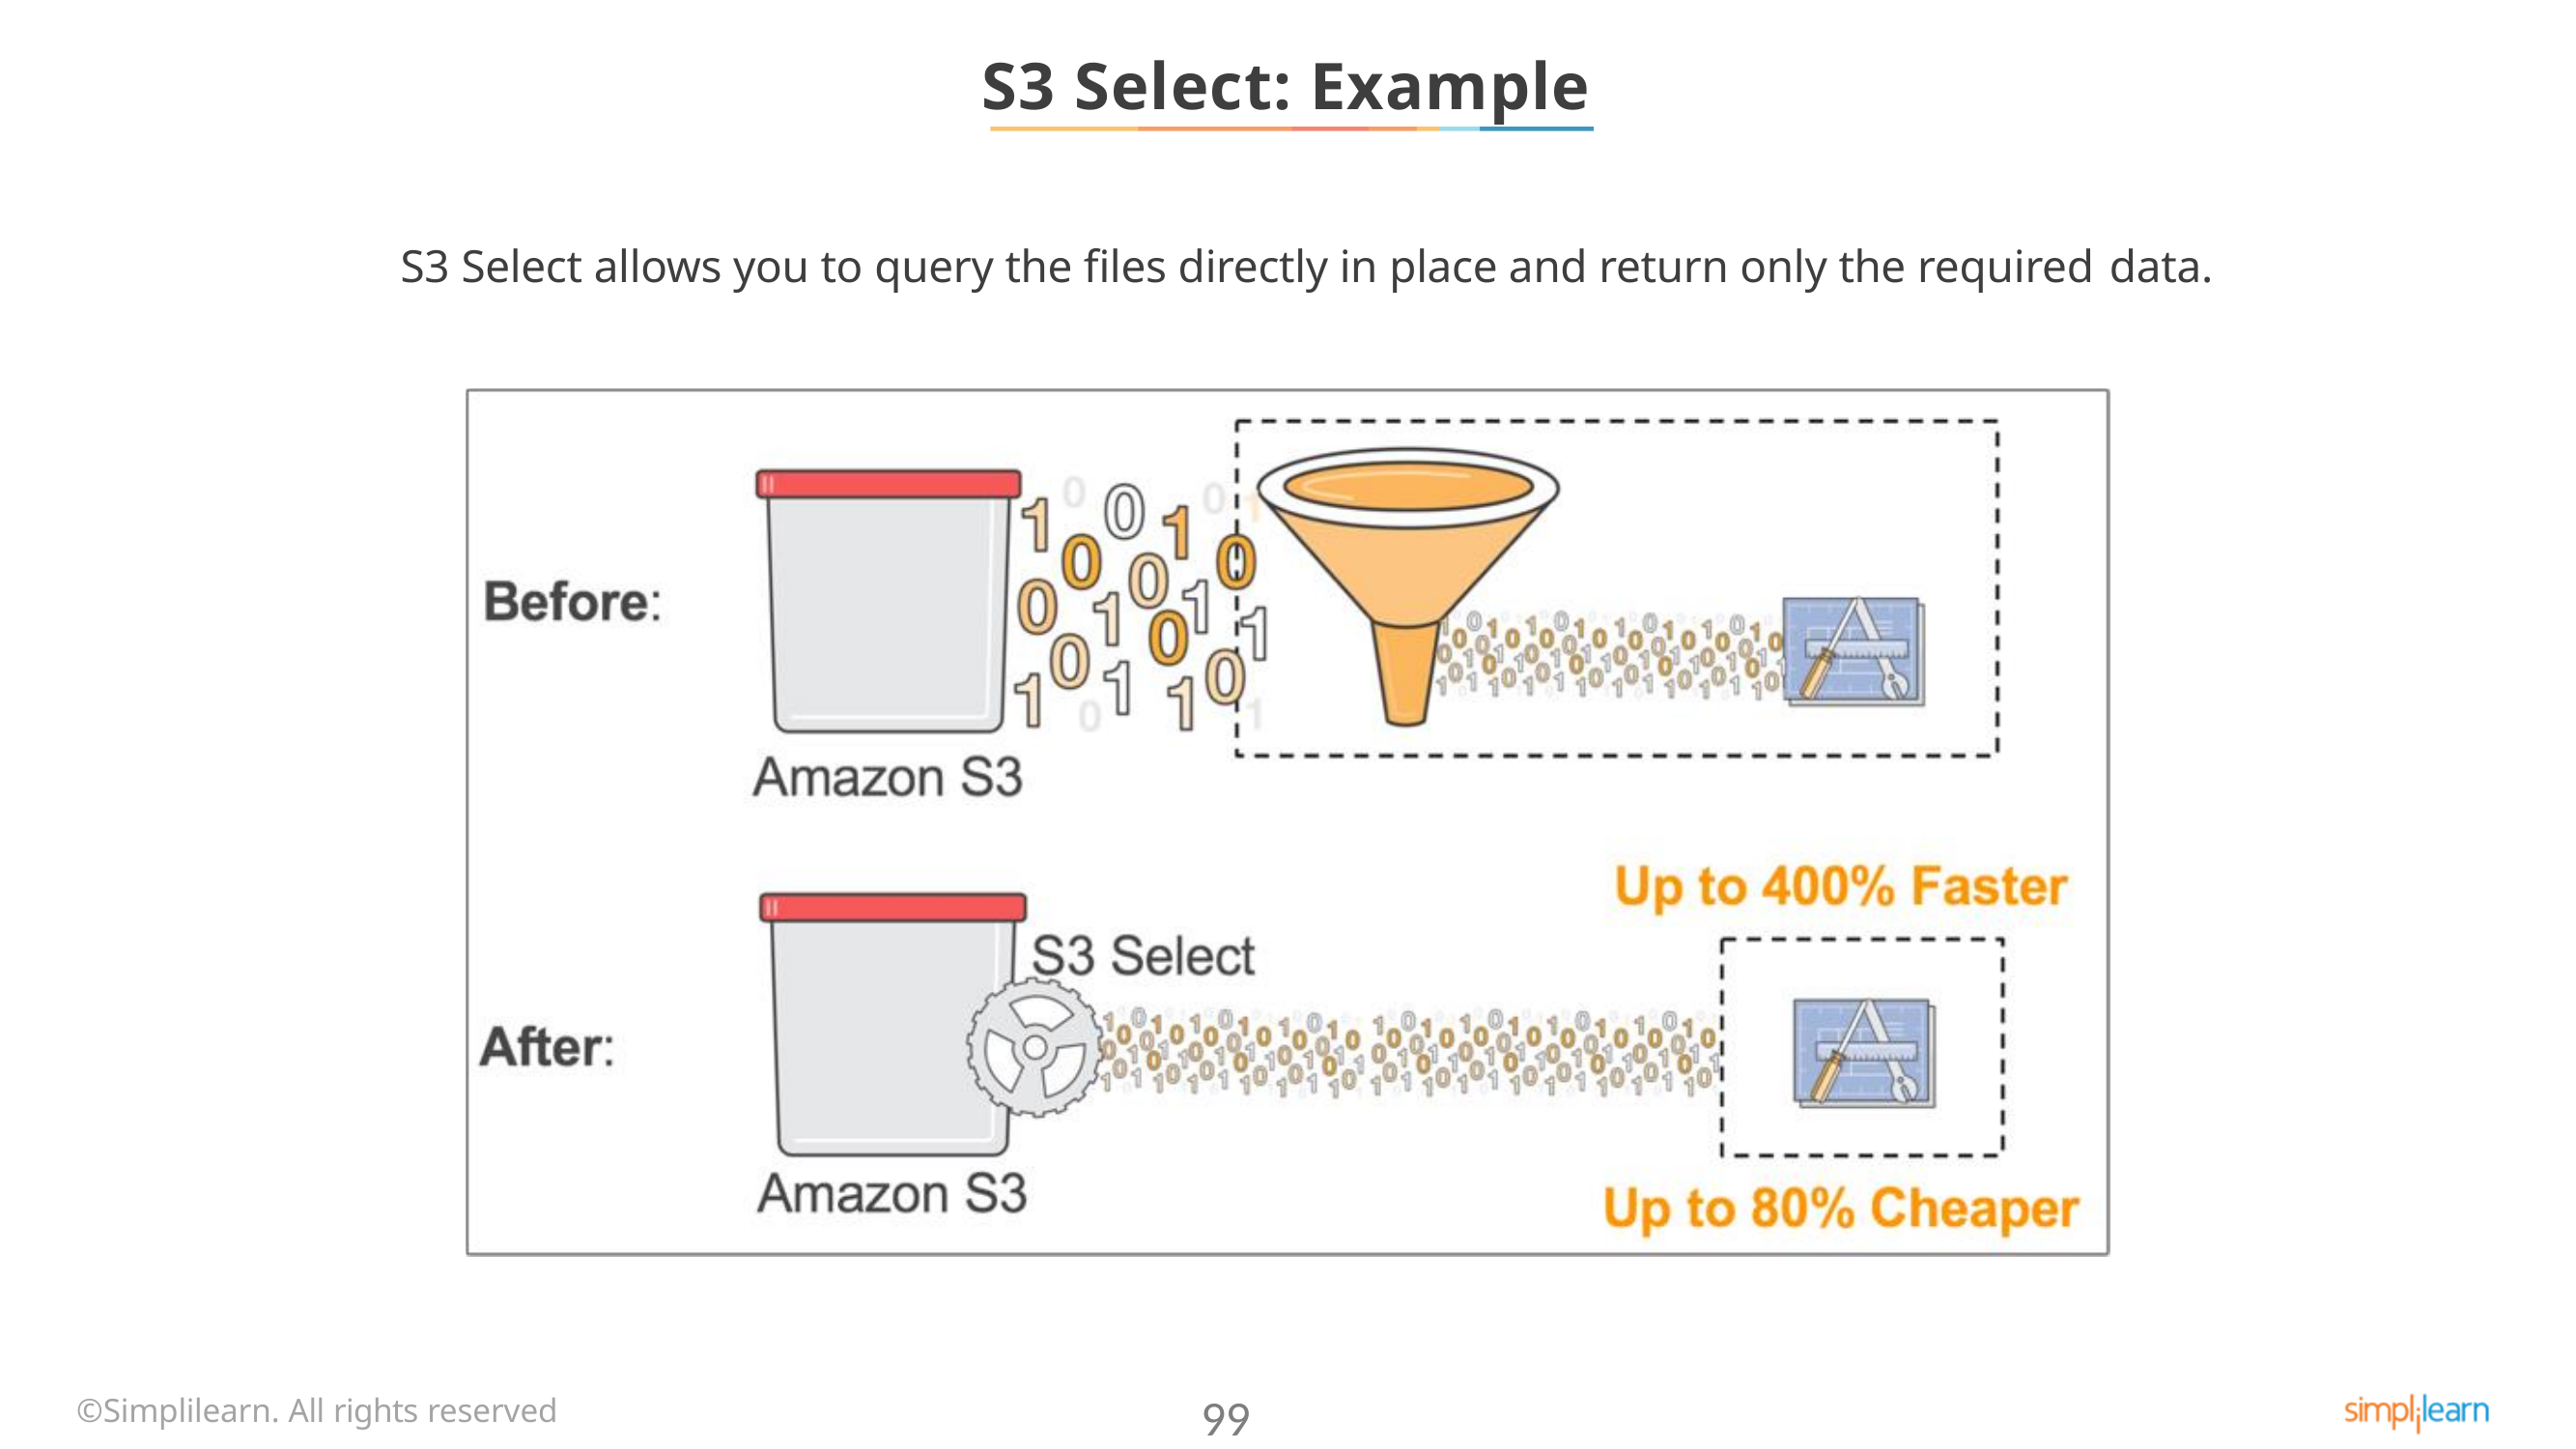

# S3 Select: Example

S3 Select allows you to query the files directly in place and return only the required data.

©Simplilearn. All rights reserved
99